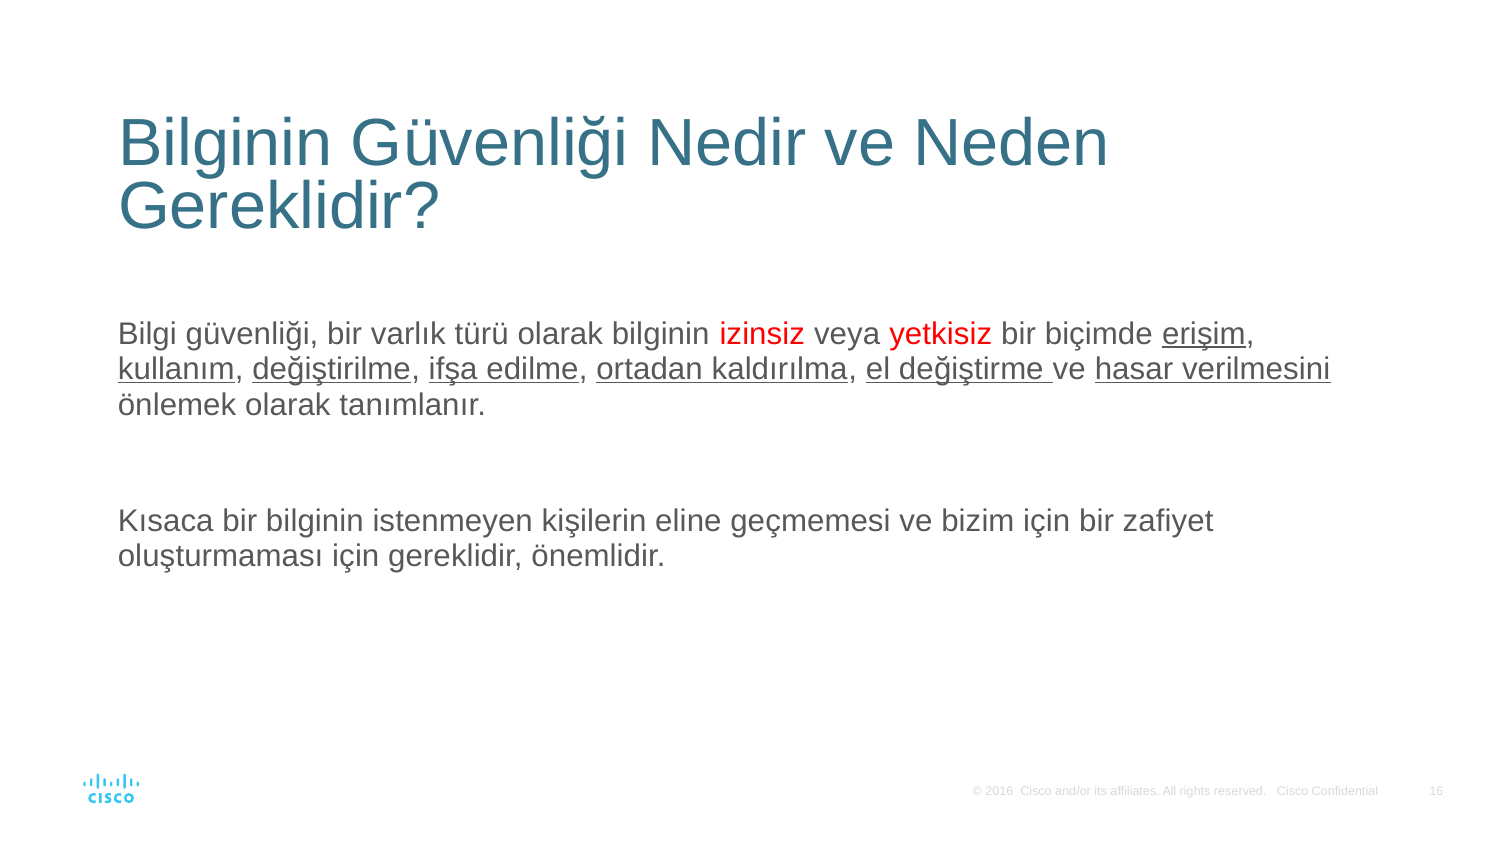

# Bilginin Güvenliği Nedir ve Neden Gereklidir?
Bilgi güvenliği, bir varlık türü olarak bilginin izinsiz veya yetkisiz bir biçimde erişim, kullanım, değiştirilme, ifşa edilme, ortadan kaldırılma, el değiştirme ve hasar verilmesini önlemek olarak tanımlanır.

Kısaca bir bilginin istenmeyen kişilerin eline geçmemesi ve bizim için bir zafiyet oluşturmaması için gereklidir, önemlidir.